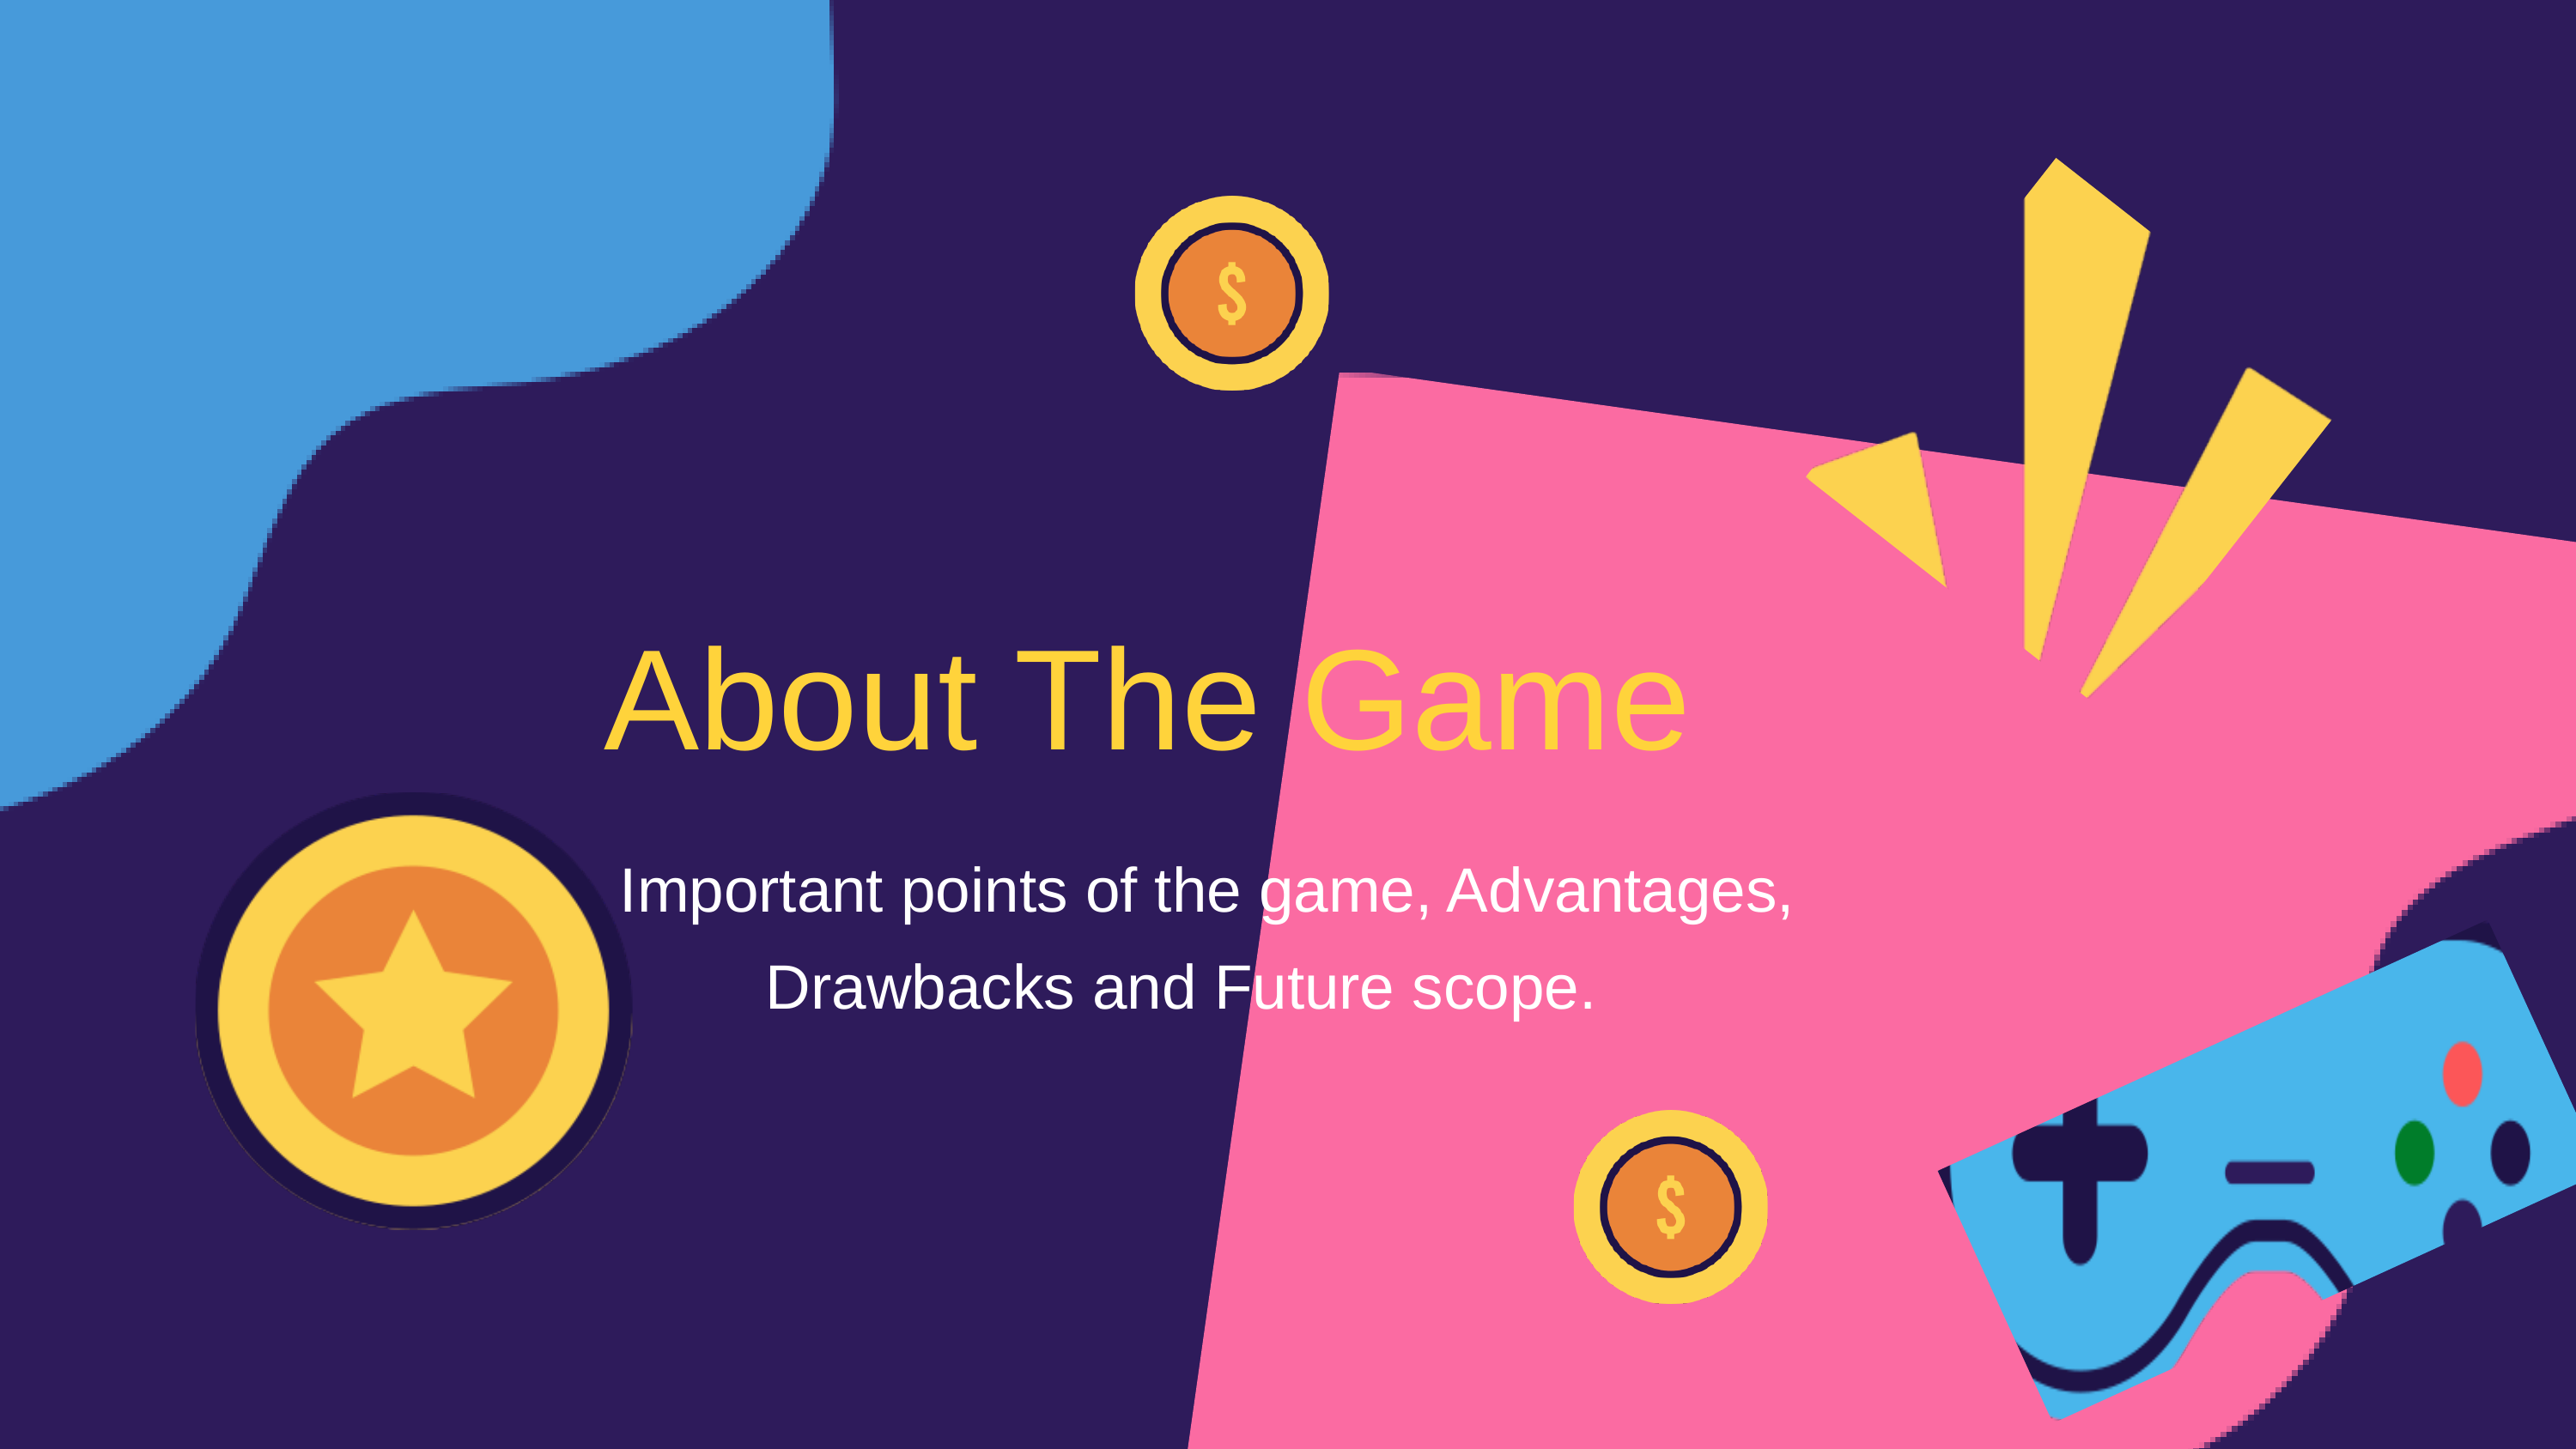

About The Game

Important points of the game, Advantages, Drawbacks and Future scope.